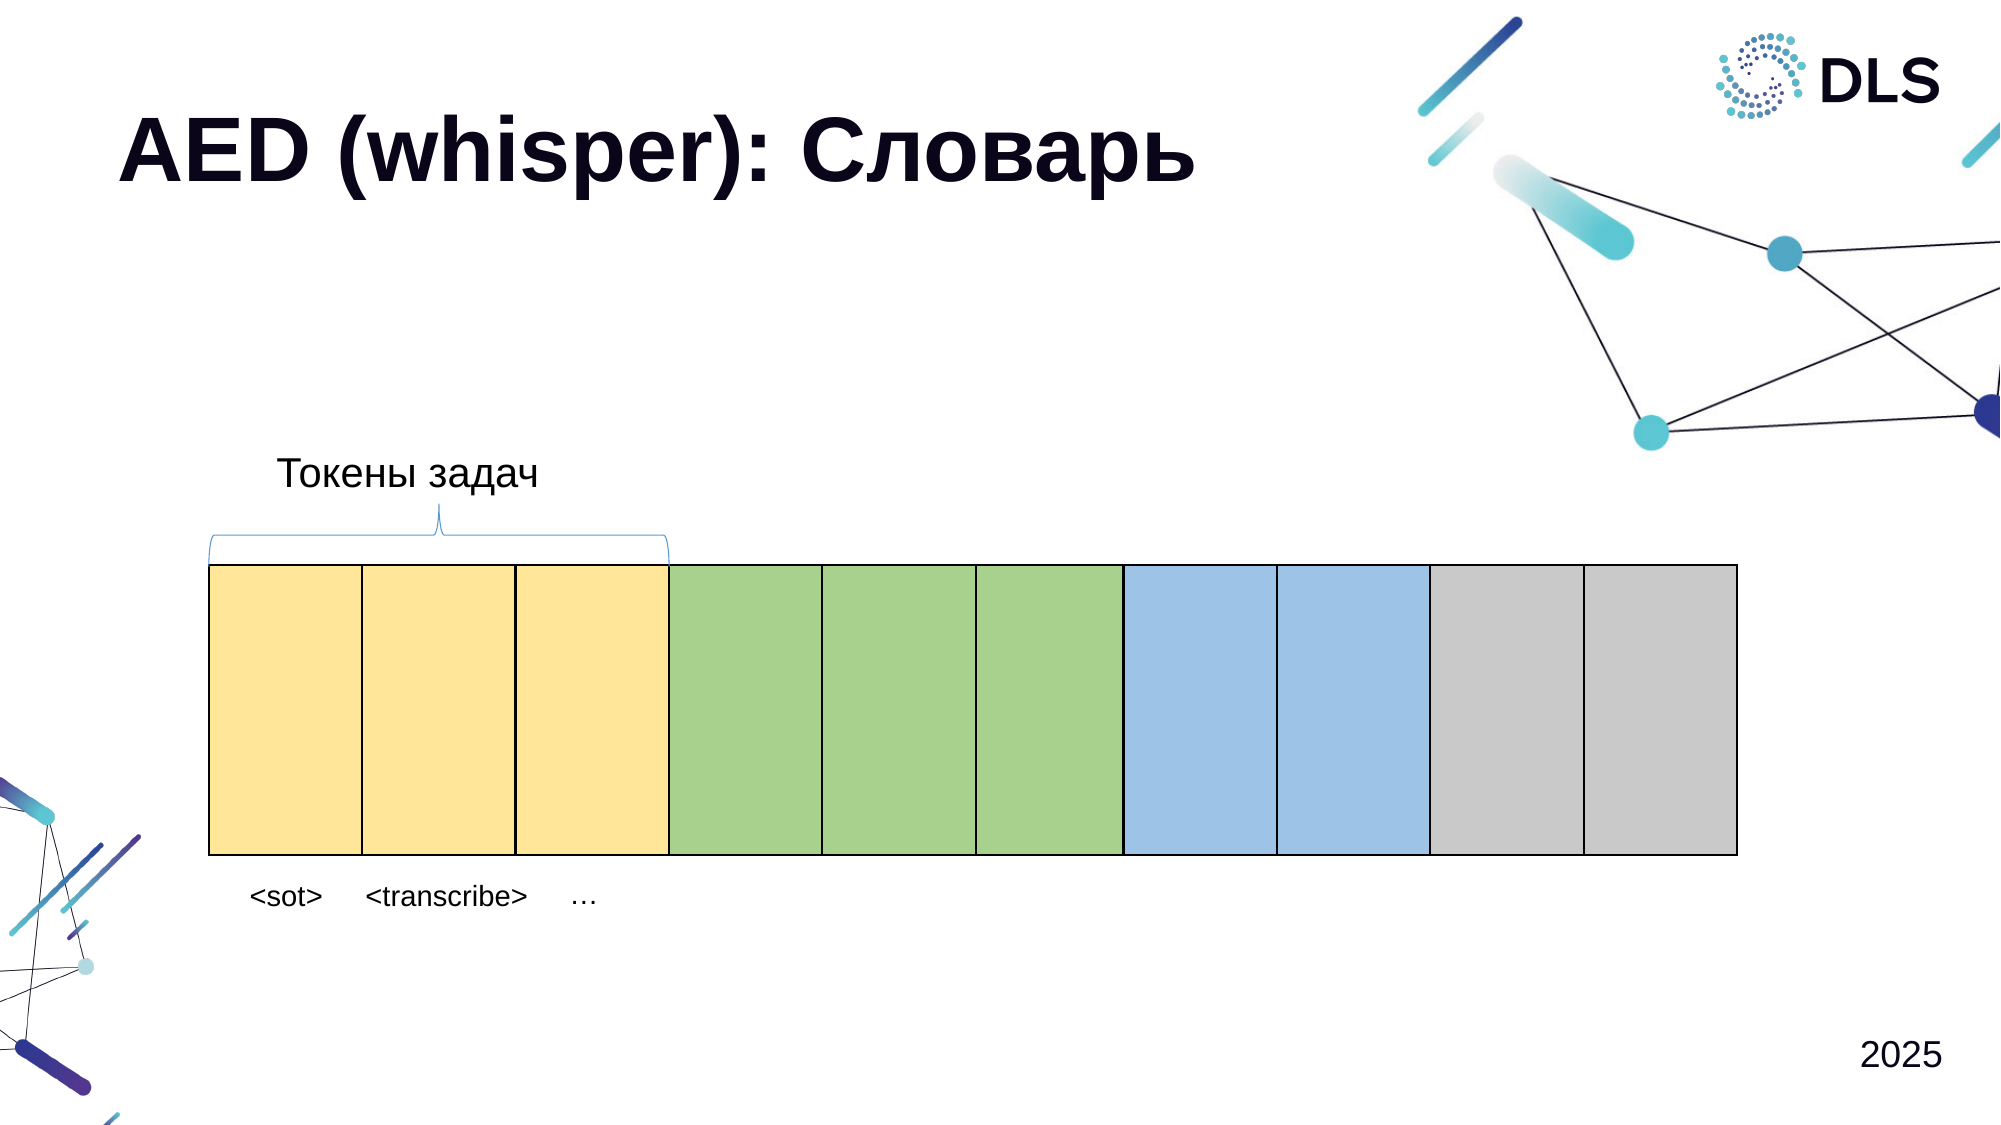

# AED (whisper): Словарь

Токены задач

…
<sot>
<transcribe>
2025